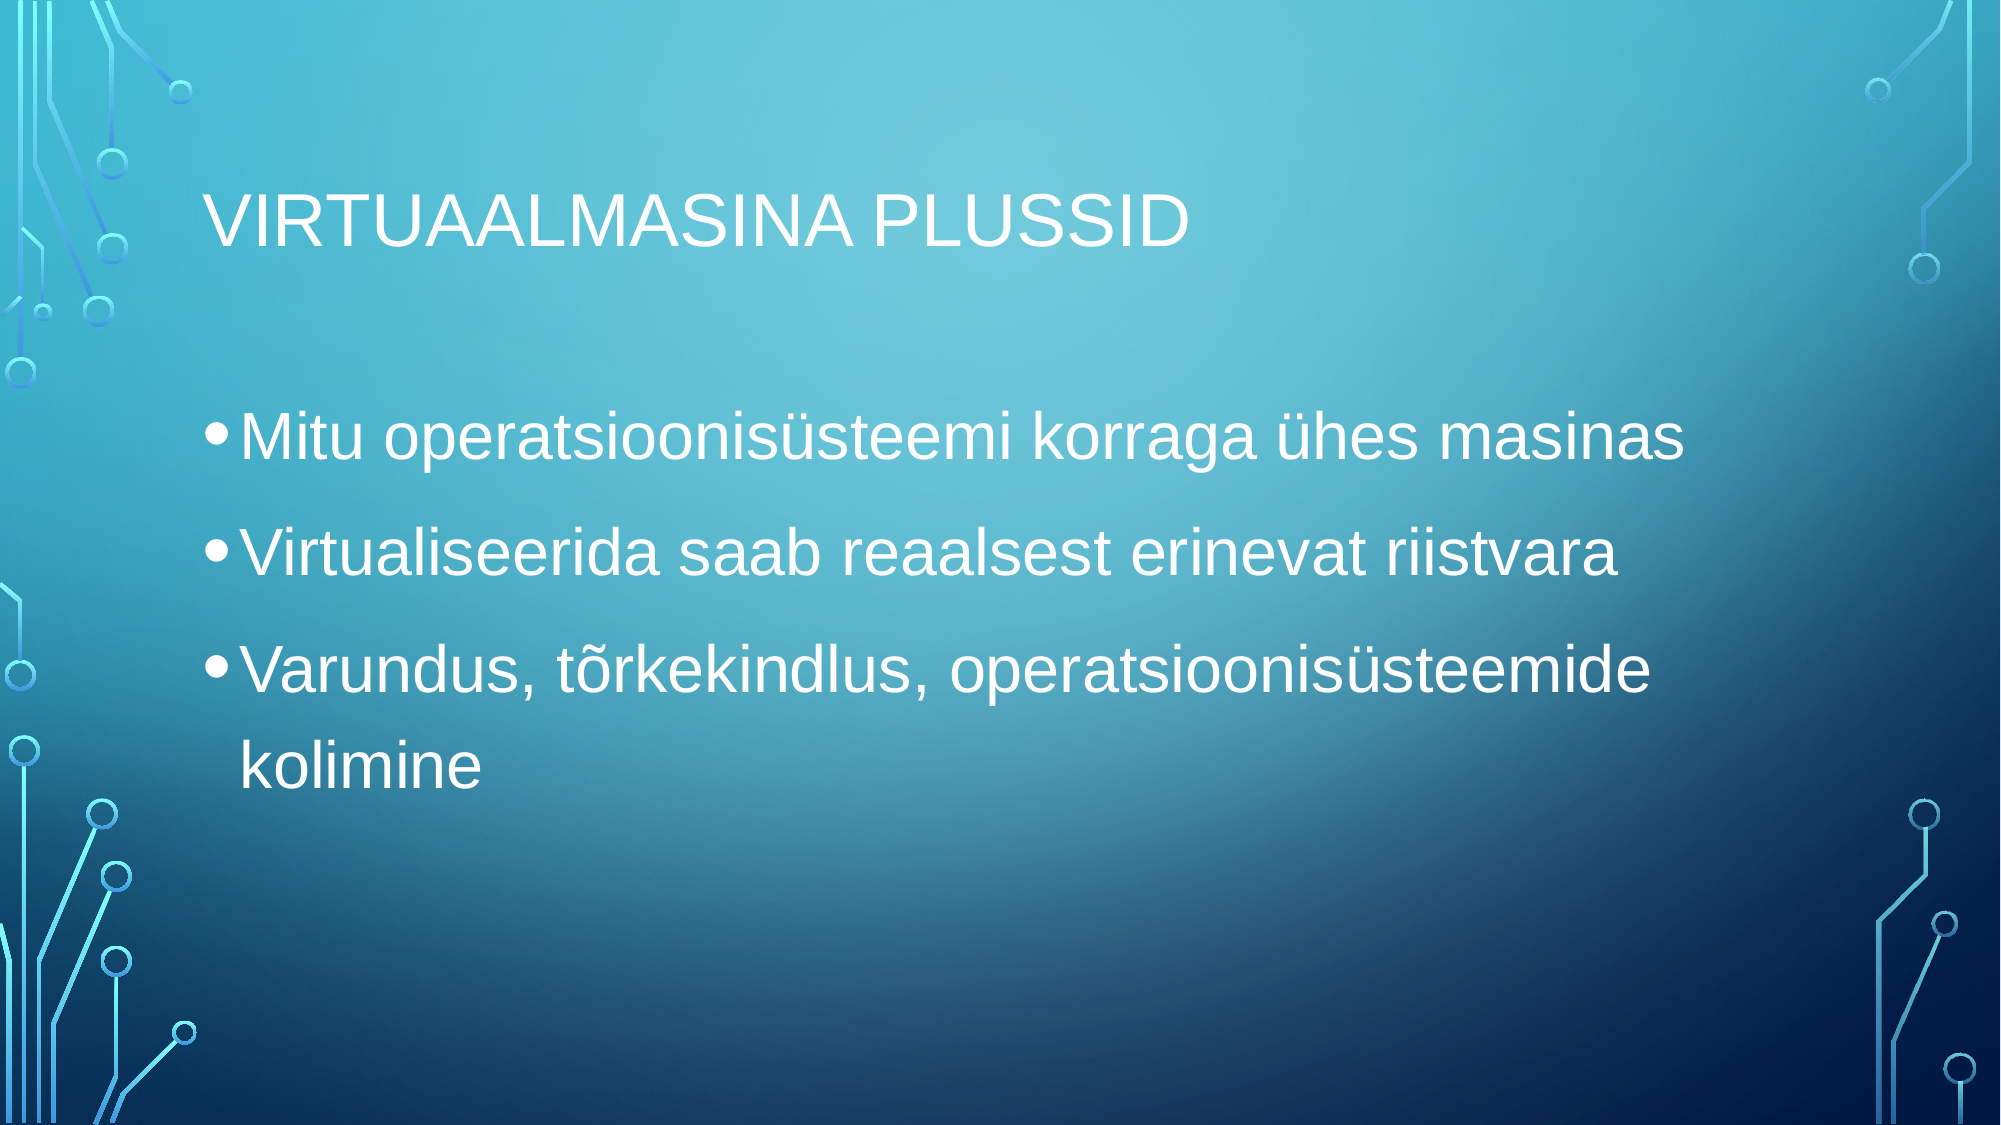

# Virtuaalmasina plussid
Mitu operatsioonisüsteemi korraga ühes masinas
Virtualiseerida saab reaalsest erinevat riistvara
Varundus, tõrkekindlus, operatsioonisüsteemide kolimine